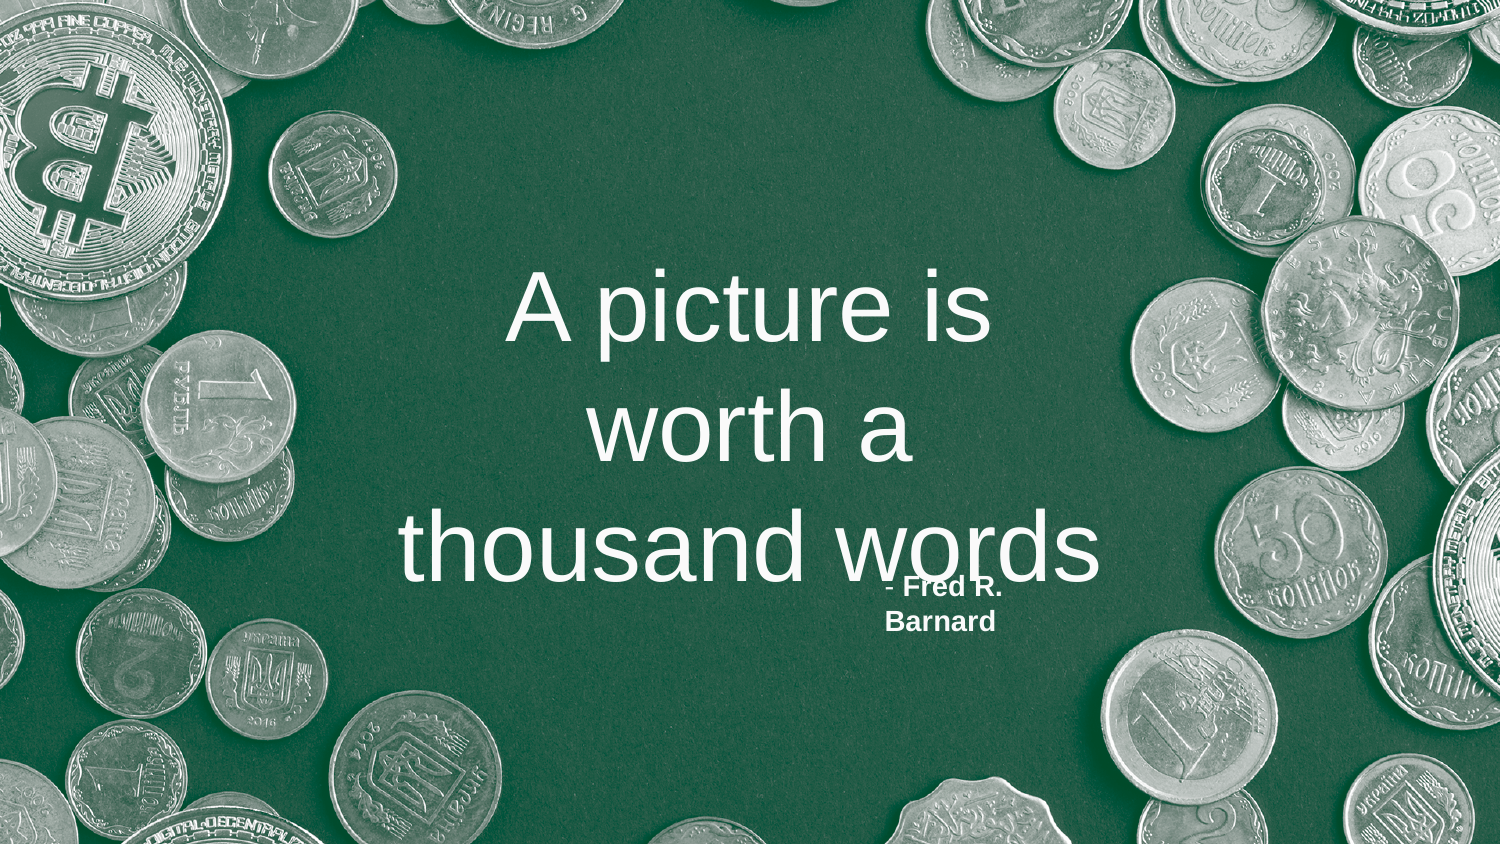

# A picture is worth a thousand words
- Fred R. Barnard